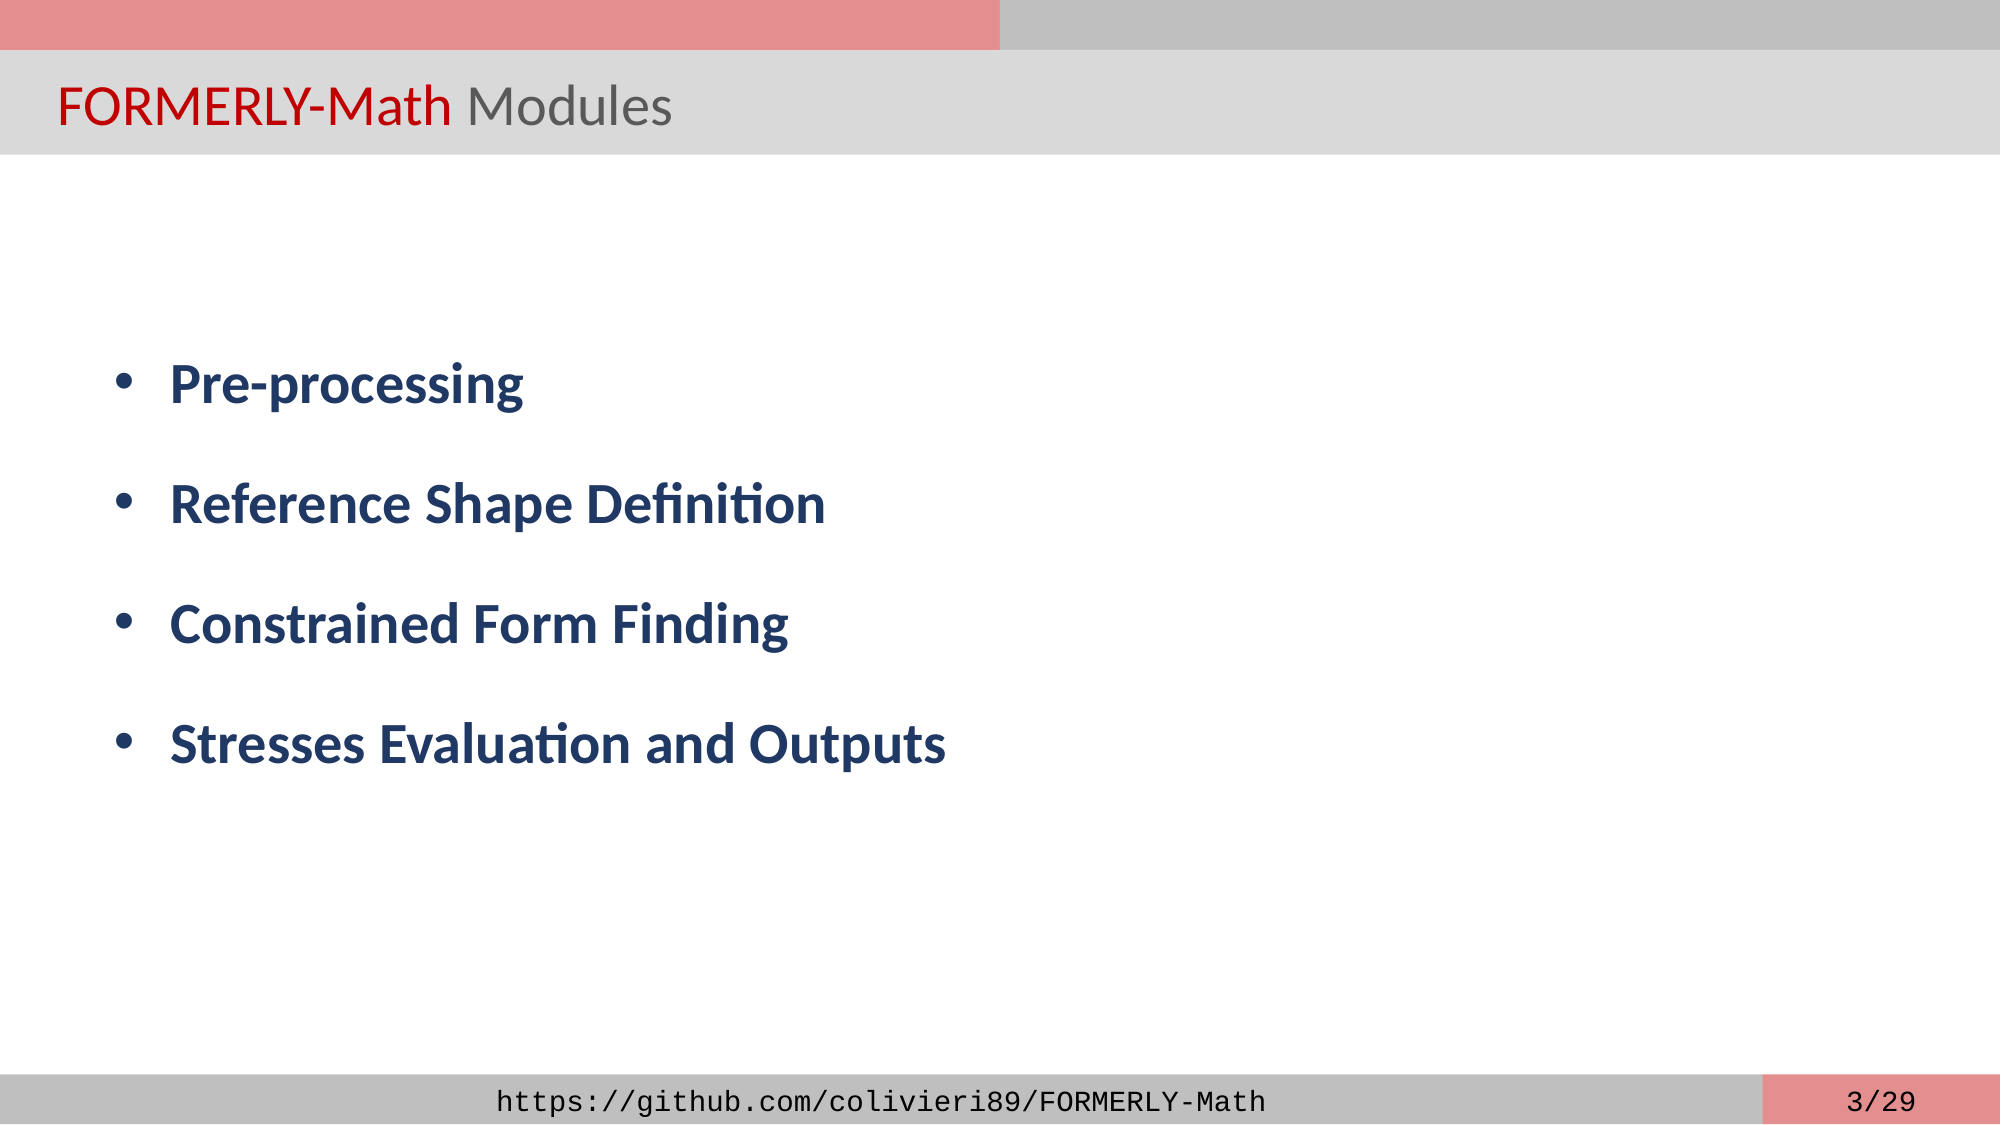

FORMERLY-Math Modules
Pre-processing
Reference Shape Definition
Constrained Form Finding
Stresses Evaluation and Outputs
https://github.com/colivieri89/FORMERLY-Math
3/29